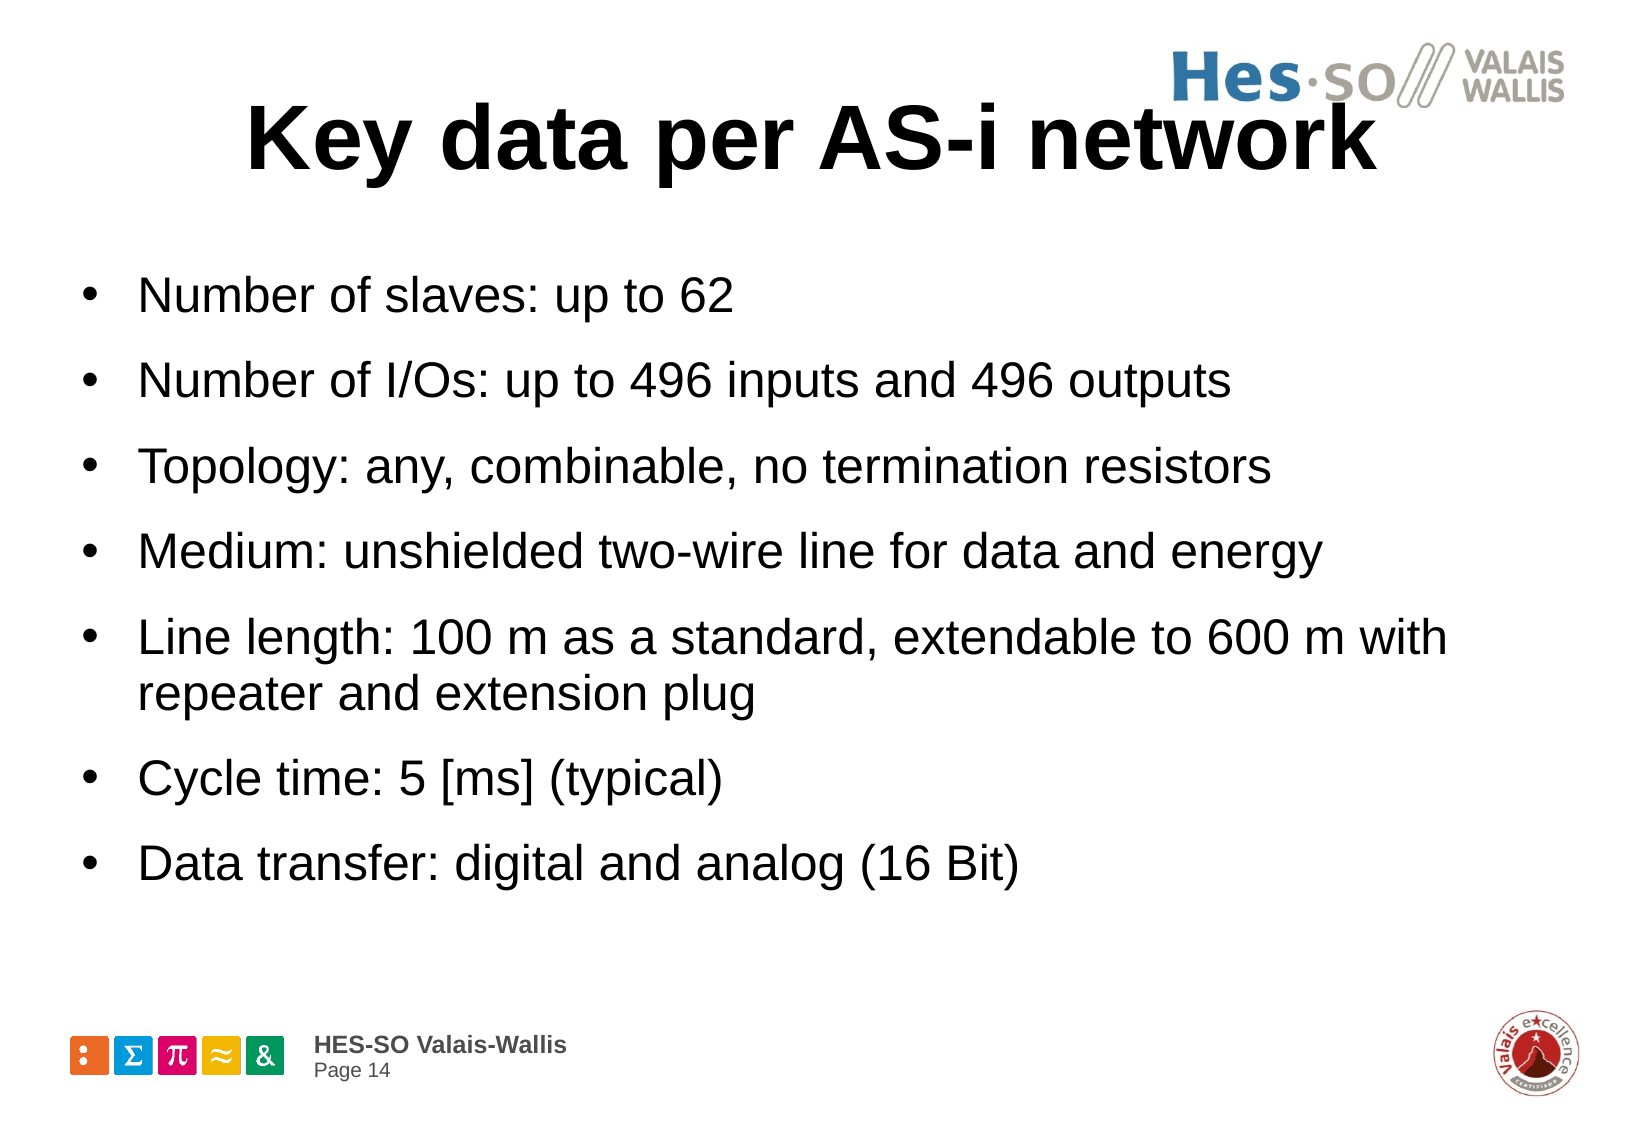

# Key data per AS-i network
Number of slaves: up to 62
Number of I/Os: up to 496 inputs and 496 outputs
Topology: any, combinable, no termination resistors
Medium: unshielded two-wire line for data and energy
Line length: 100 m as a standard, extendable to 600 m with repeater and extension plug
Cycle time: 5 [ms] (typical)
Data transfer: digital and analog (16 Bit)